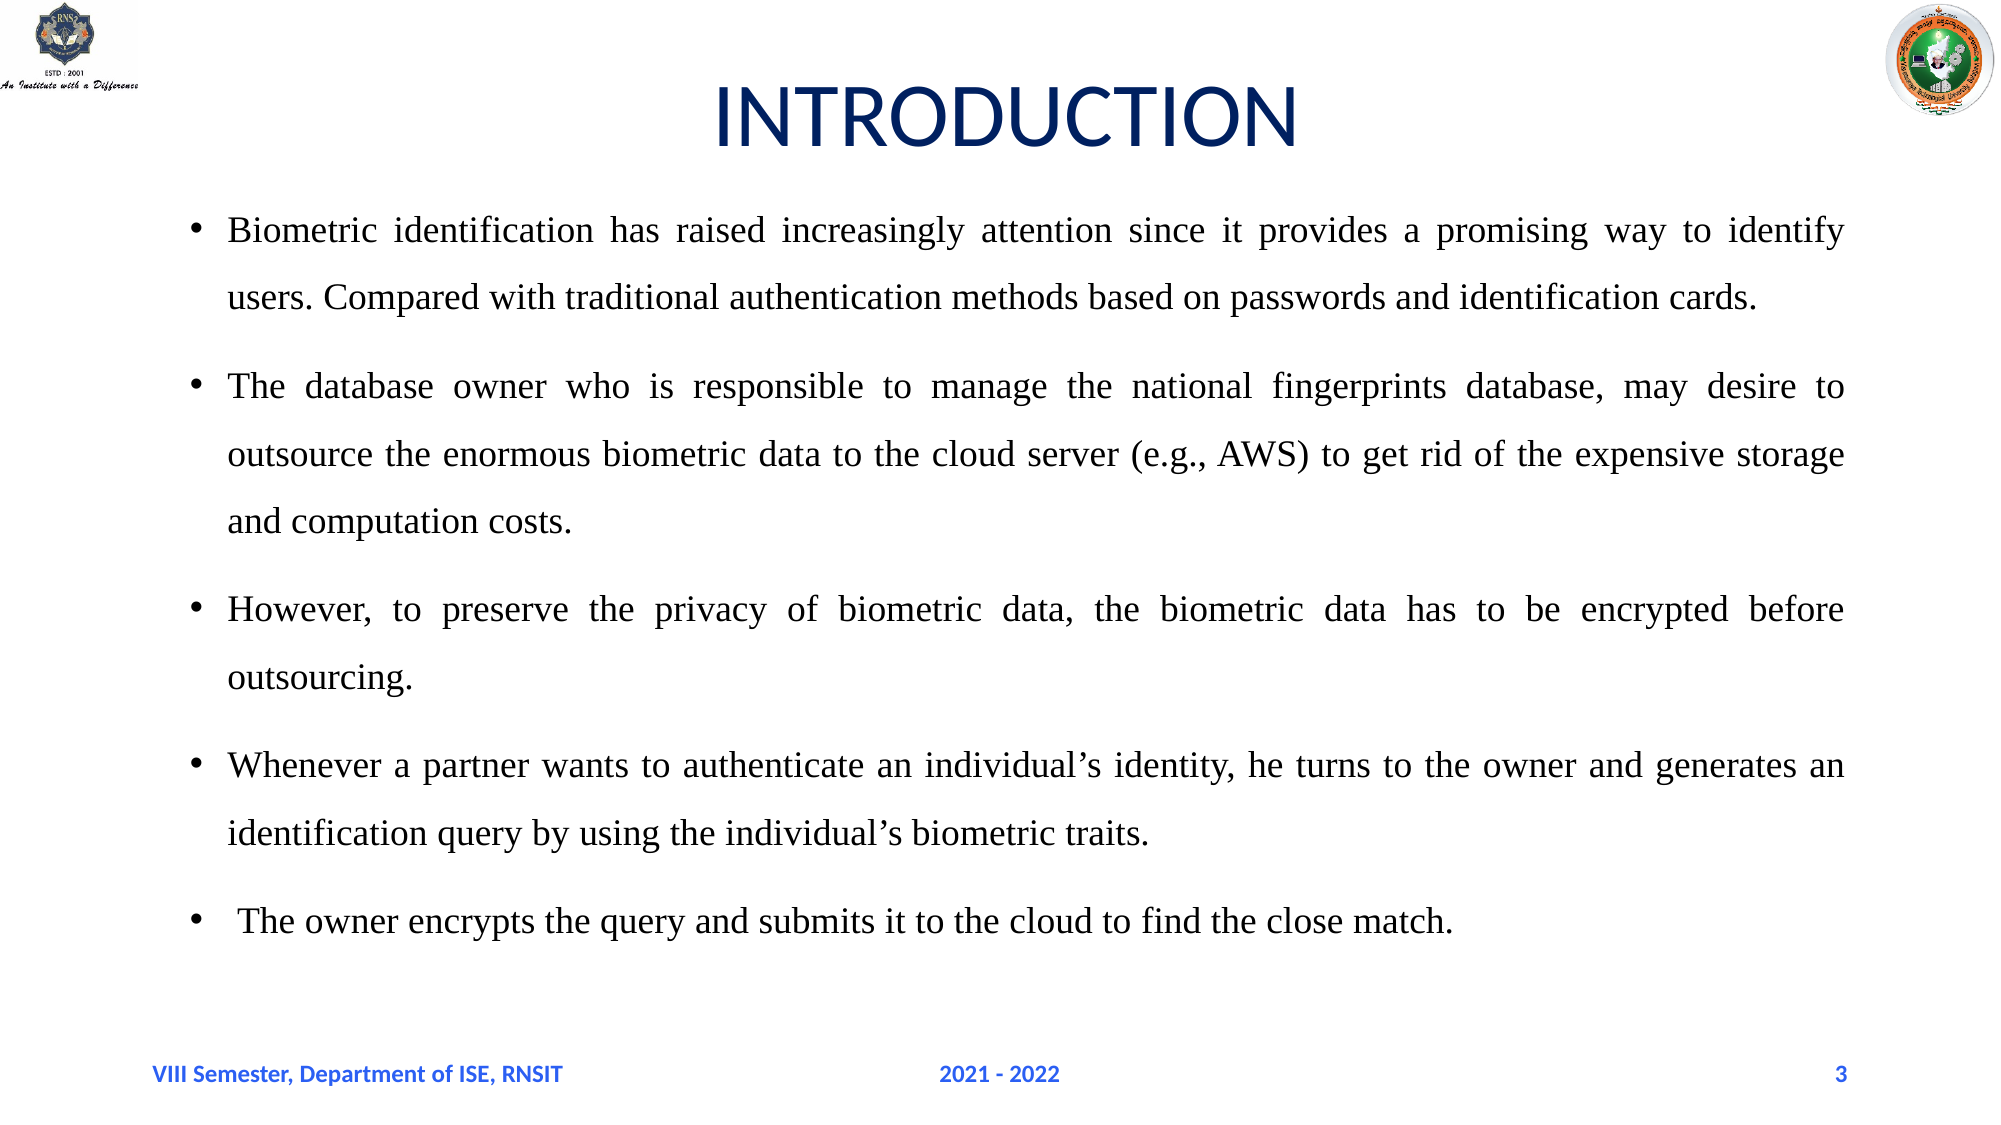

# INTRODUCTION
Biometric identification has raised increasingly attention since it provides a promising way to identify users. Compared with traditional authentication methods based on passwords and identification cards.
The database owner who is responsible to manage the national fingerprints database, may desire to outsource the enormous biometric data to the cloud server (e.g., AWS) to get rid of the expensive storage and computation costs.
However, to preserve the privacy of biometric data, the biometric data has to be encrypted before outsourcing.
Whenever a partner wants to authenticate an individual’s identity, he turns to the owner and generates an identification query by using the individual’s biometric traits.
 The owner encrypts the query and submits it to the cloud to find the close match.
VIII Semester, Department of ISE, RNSIT
2021 - 2022
3